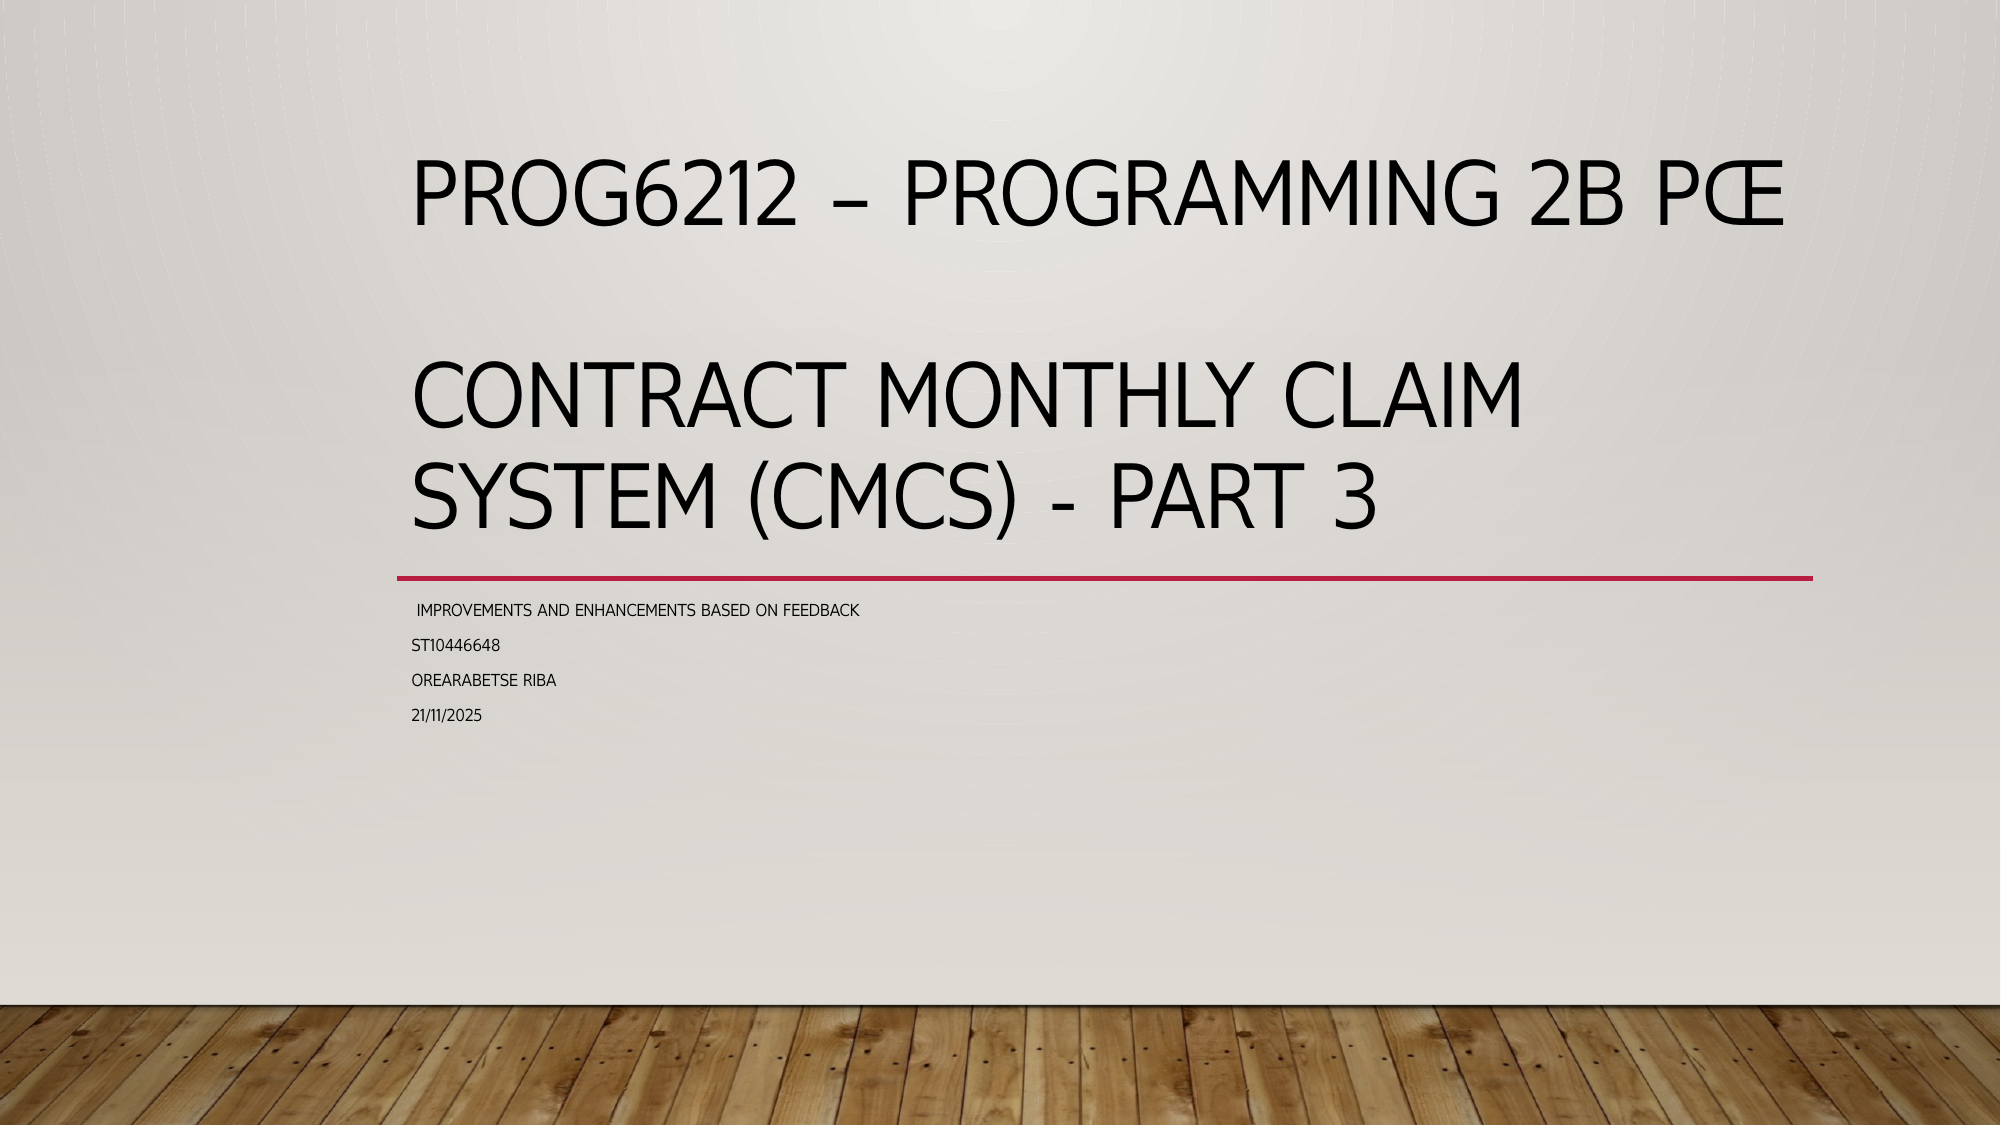

# PROG6212 – Programming 2B POE Contract Monthly Claim System (CMCS) - Part 3
 Improvements and Enhancements Based on Feedback
ST10446648
Orearabetse Riba
21/11/2025